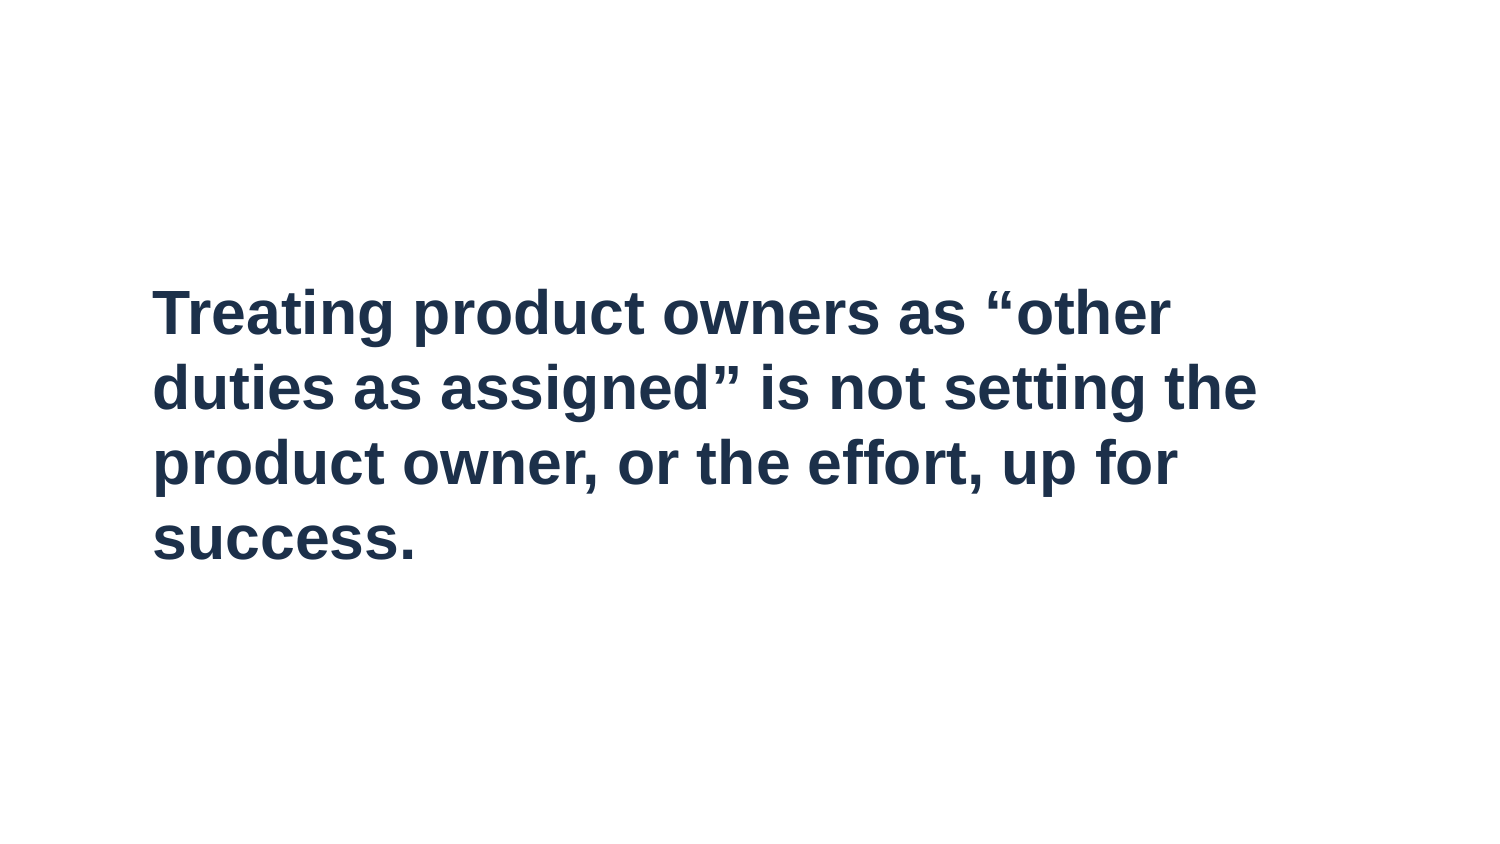

# Treating product owners as “other duties as assigned” is not setting the product owner, or the effort, up for success.